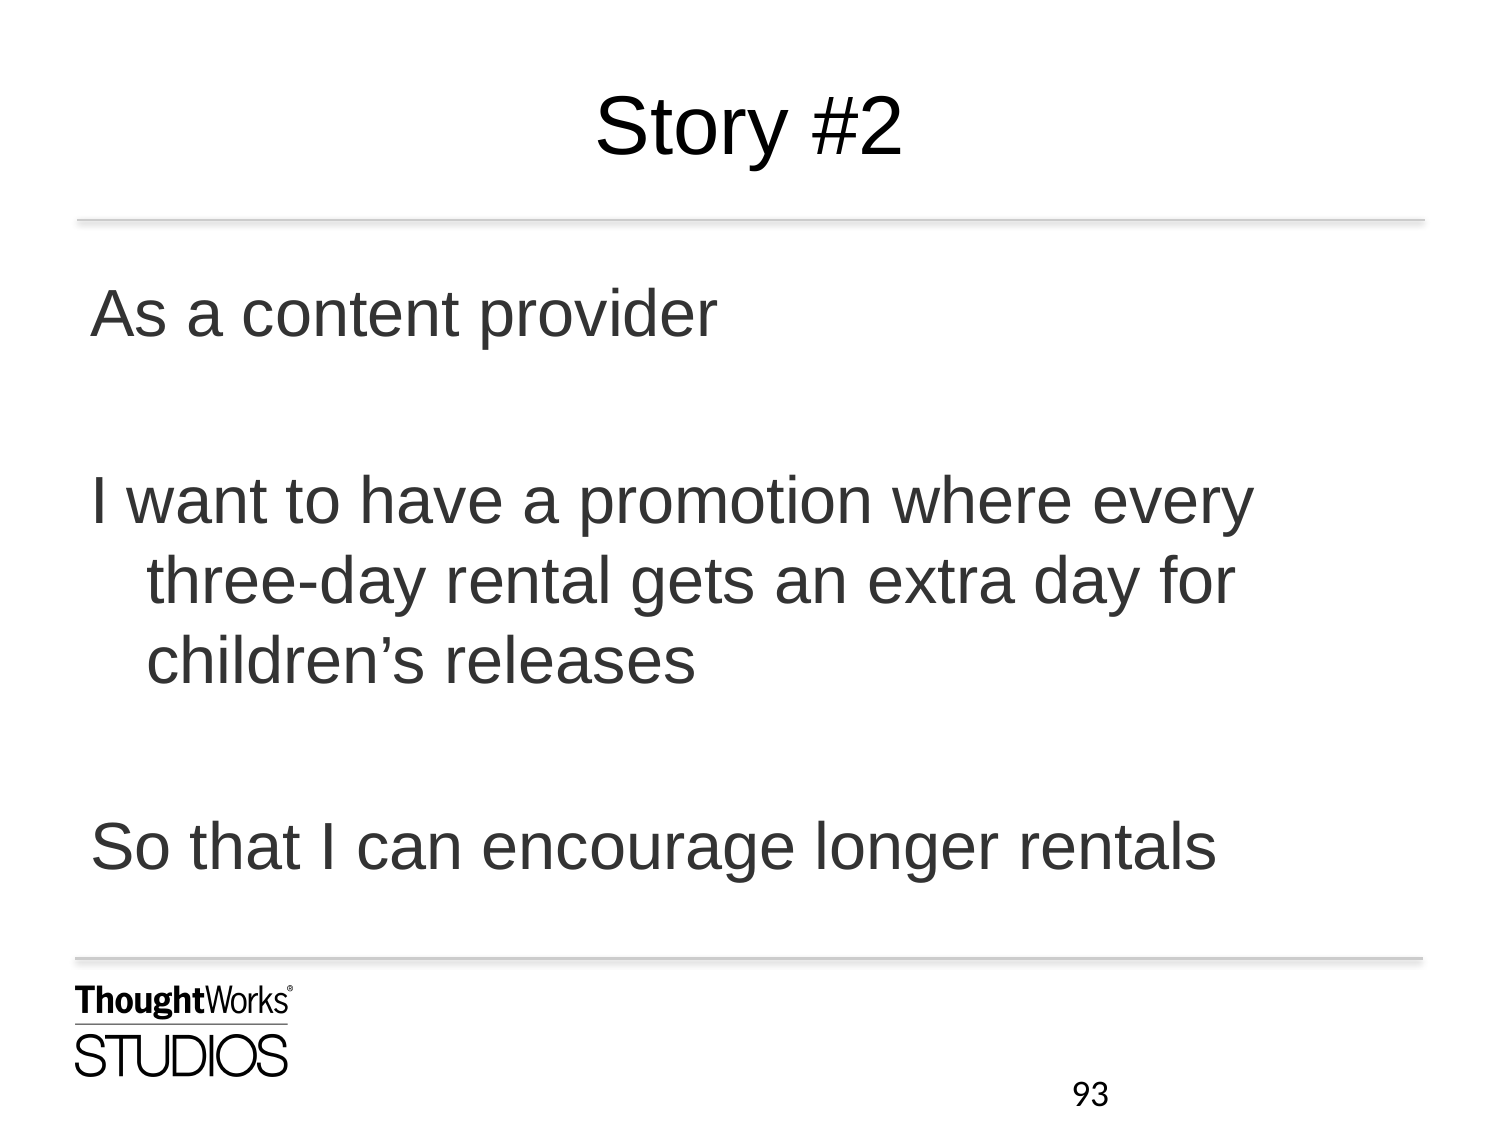

# Story #2
As a content provider

I want to have a promotion where every three-day rental gets an extra day for children’s releases

So that I can encourage longer rentals

93